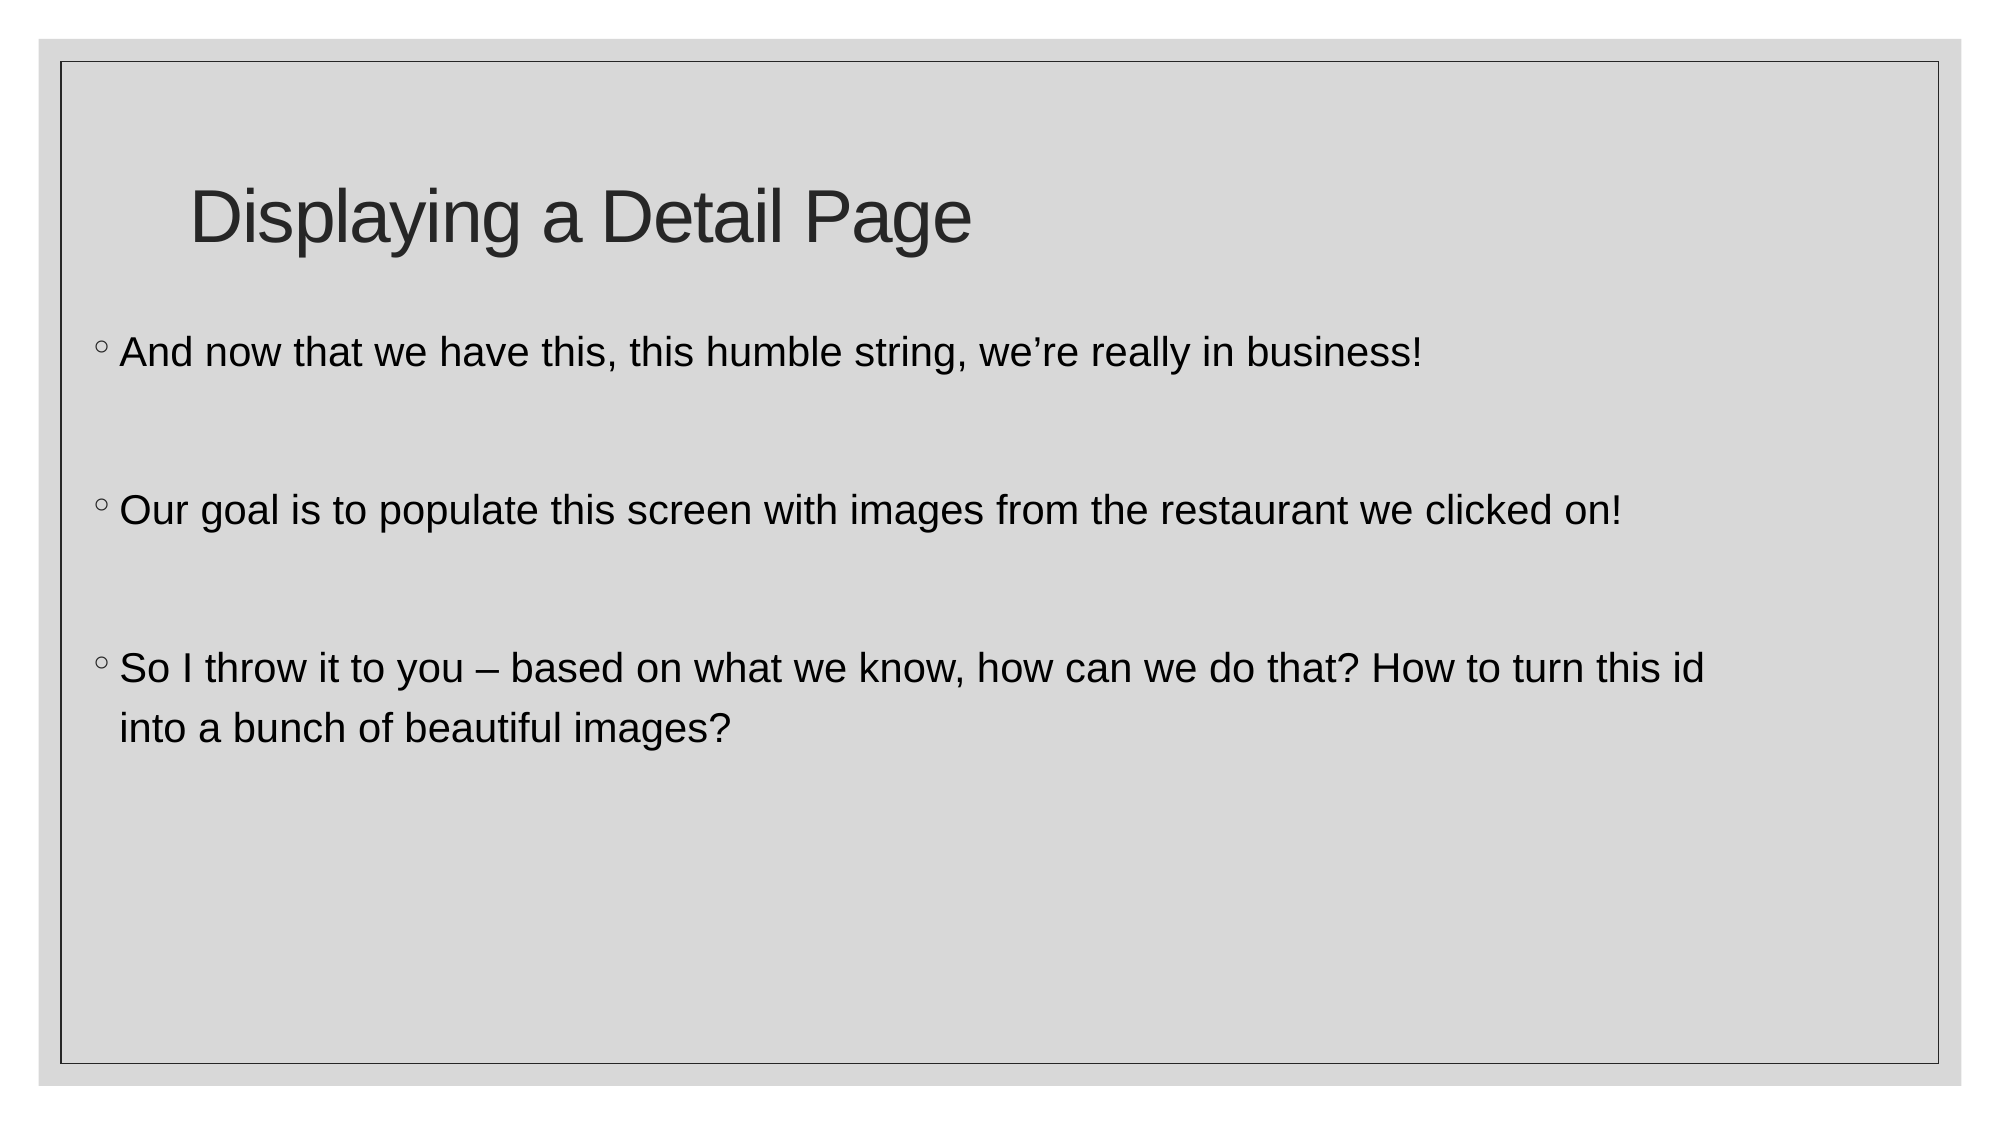

# Displaying a Detail Page
And now that we have this, this humble string, we’re really in business!

Our goal is to populate this screen with images from the restaurant we clicked on!

So I throw it to you – based on what we know, how can we do that? How to turn this id into a bunch of beautiful images?